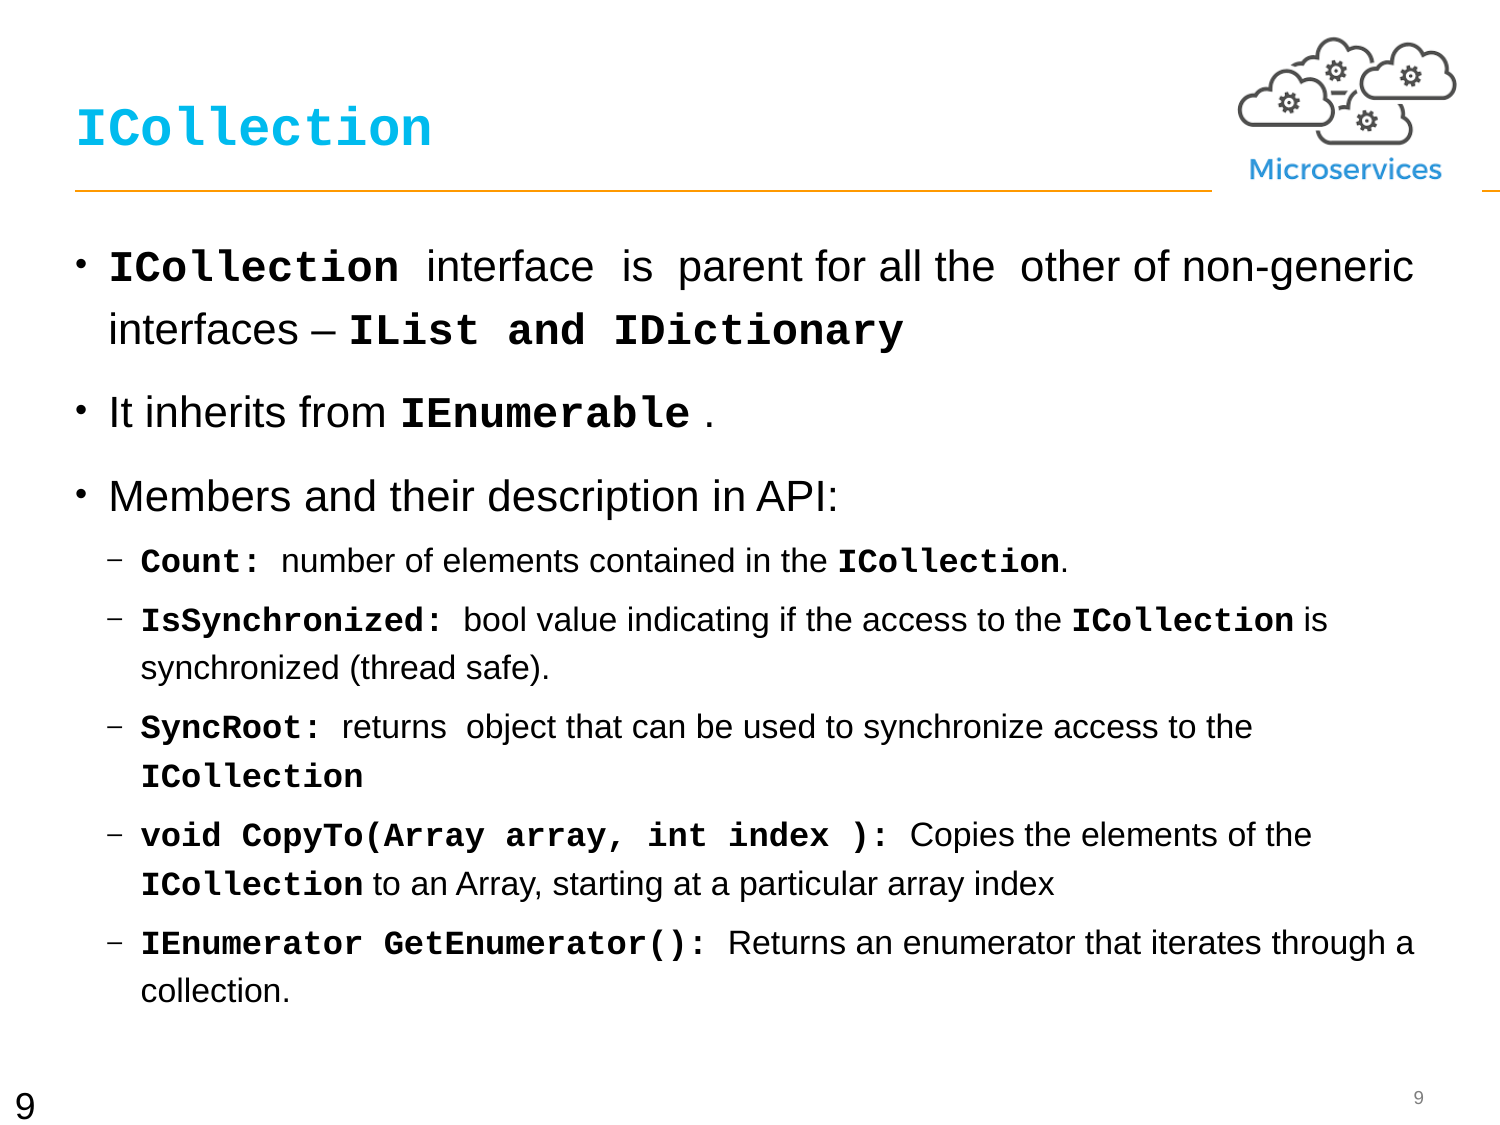

# ICollection
ICollection interface is  parent for all the  other of non-generic interfaces – IList and IDictionary
It inherits from IEnumerable .
Members and their description in API:
Count:  number of elements contained in the ICollection.
IsSynchronized:  bool value indicating if the access to the ICollection is synchronized (thread safe).
SyncRoot:  returns  object that can be used to synchronize access to the ICollection
void CopyTo(Array array, int index ): Copies the elements of the ICollection to an Array, starting at a particular array index
IEnumerator GetEnumerator(): Returns an enumerator that iterates through a collection.
9